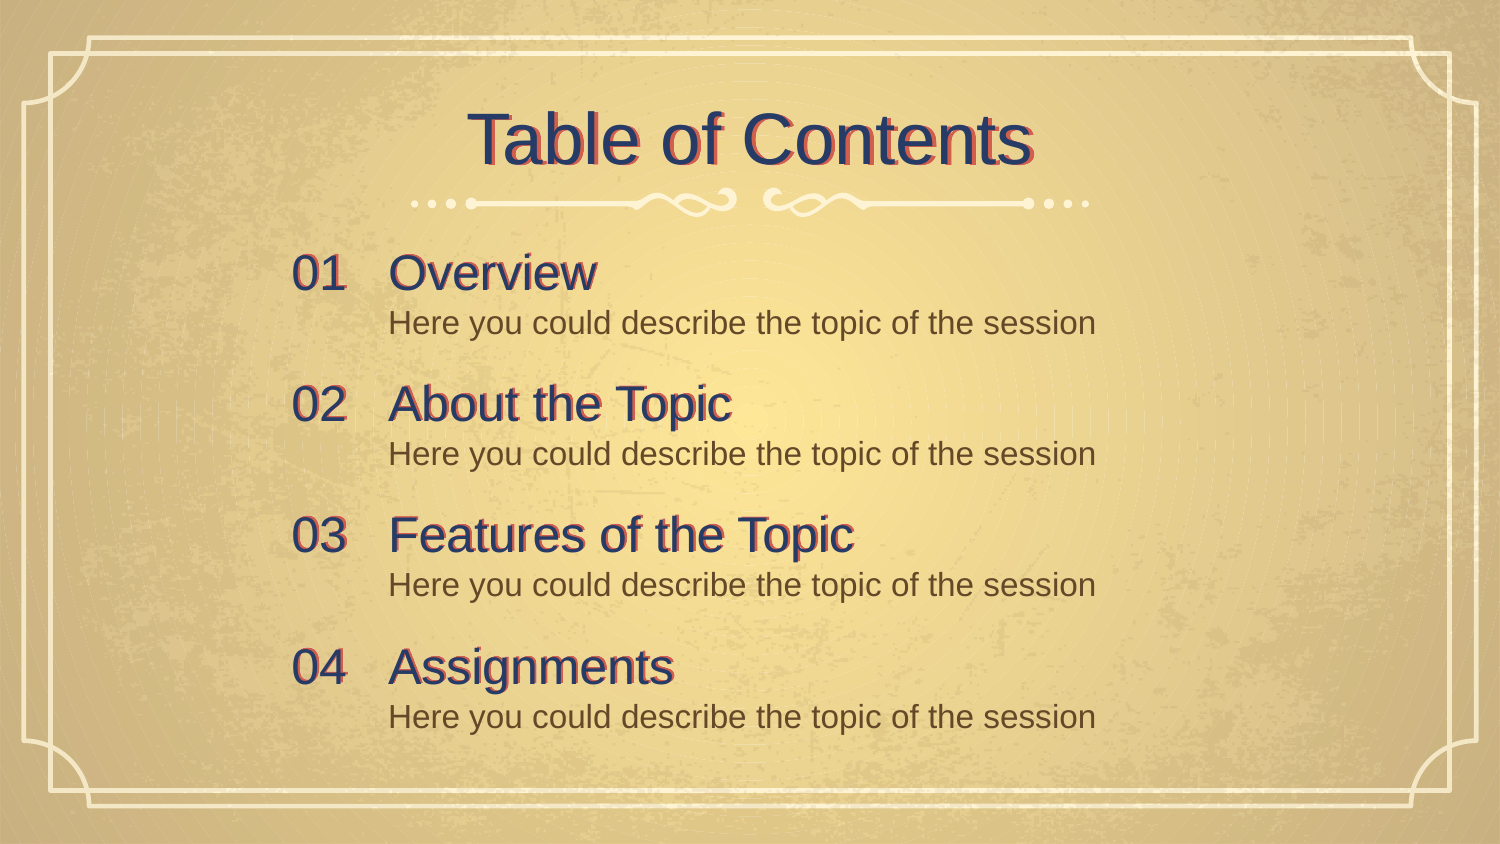

Table of Contents
# 01
Overview
Here you could describe the topic of the session
02
About the Topic
Here you could describe the topic of the session
Features of the Topic
03
Here you could describe the topic of the session
Assignments
04
Here you could describe the topic of the session